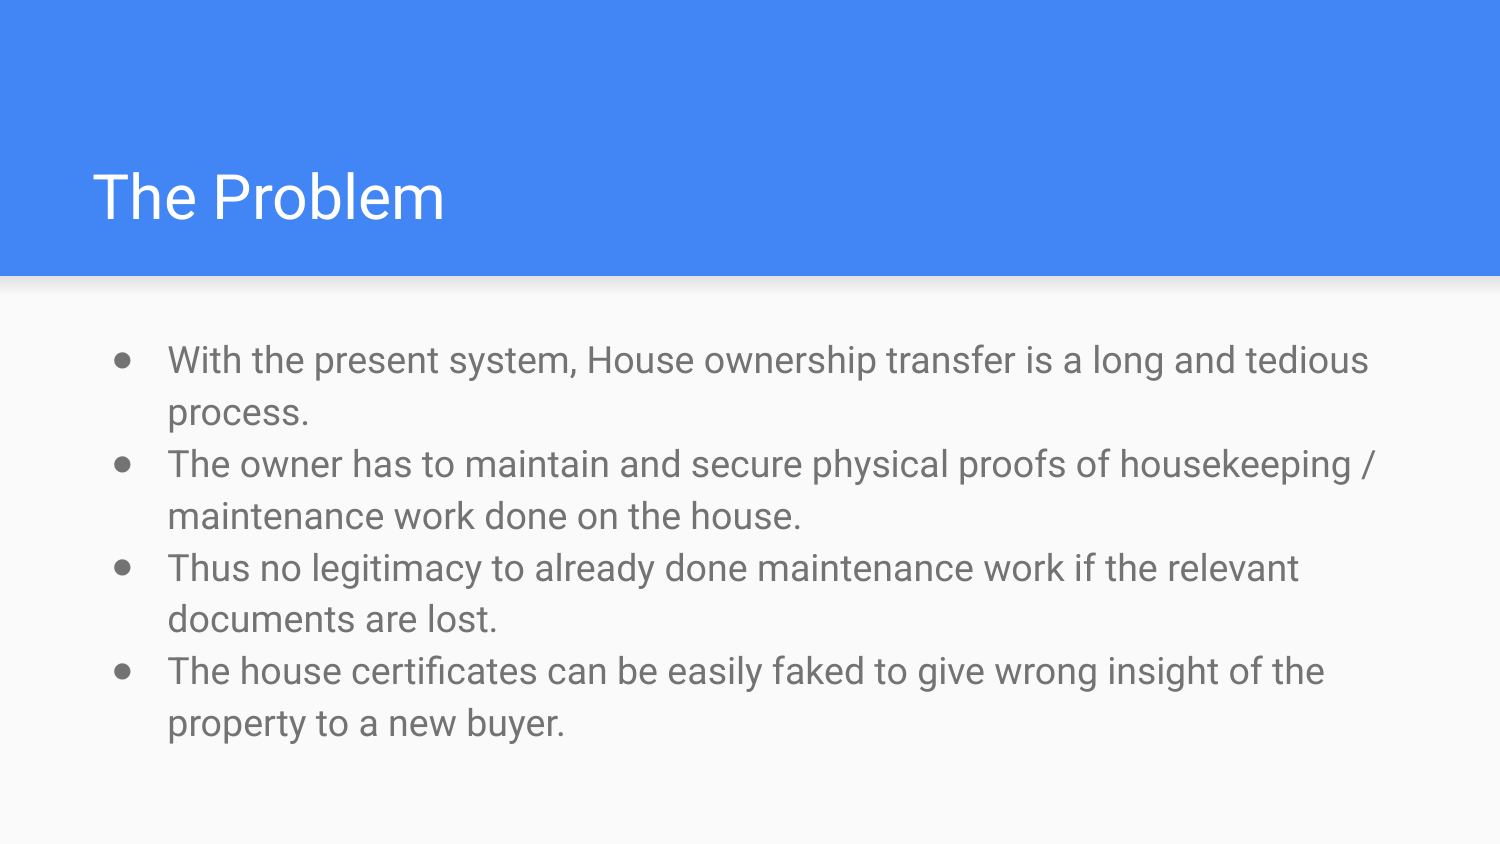

# The Problem
With the present system, House ownership transfer is a long and tedious process.
The owner has to maintain and secure physical proofs of housekeeping / maintenance work done on the house.
Thus no legitimacy to already done maintenance work if the relevant documents are lost.
The house certificates can be easily faked to give wrong insight of the property to a new buyer.